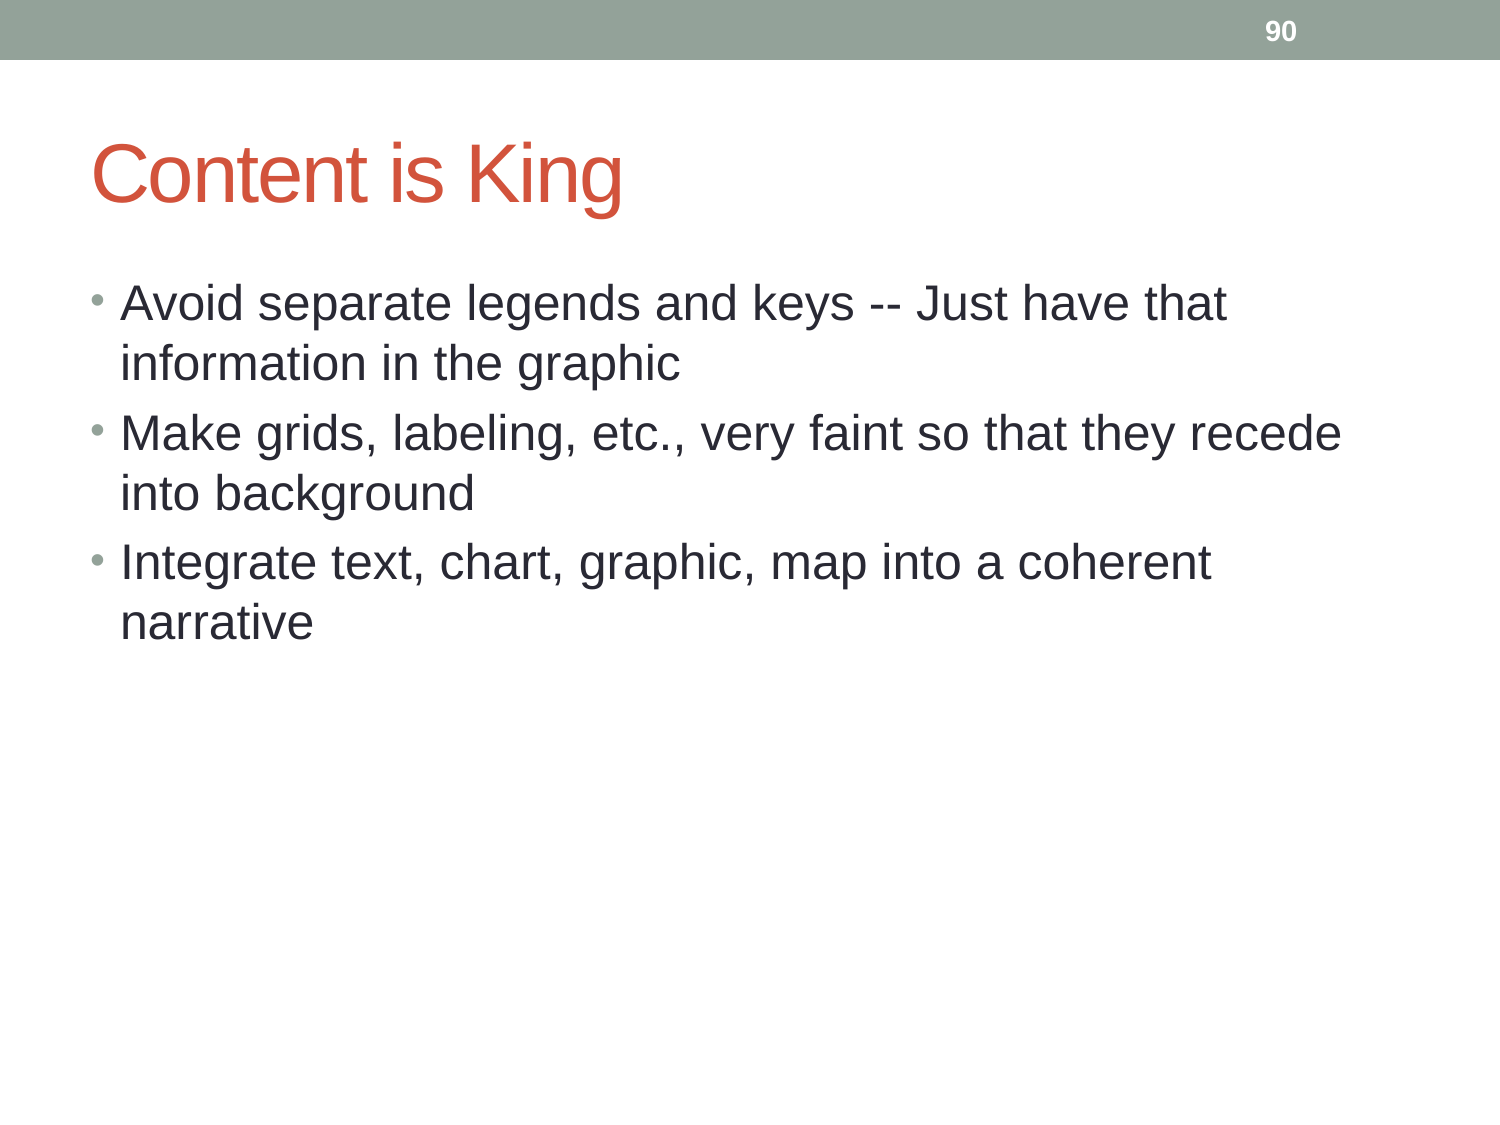

90
# Content is King
Avoid separate legends and keys -- Just have that information in the graphic
Make grids, labeling, etc., very faint so that they recede into background
Integrate text, chart, graphic, map into a coherent narrative